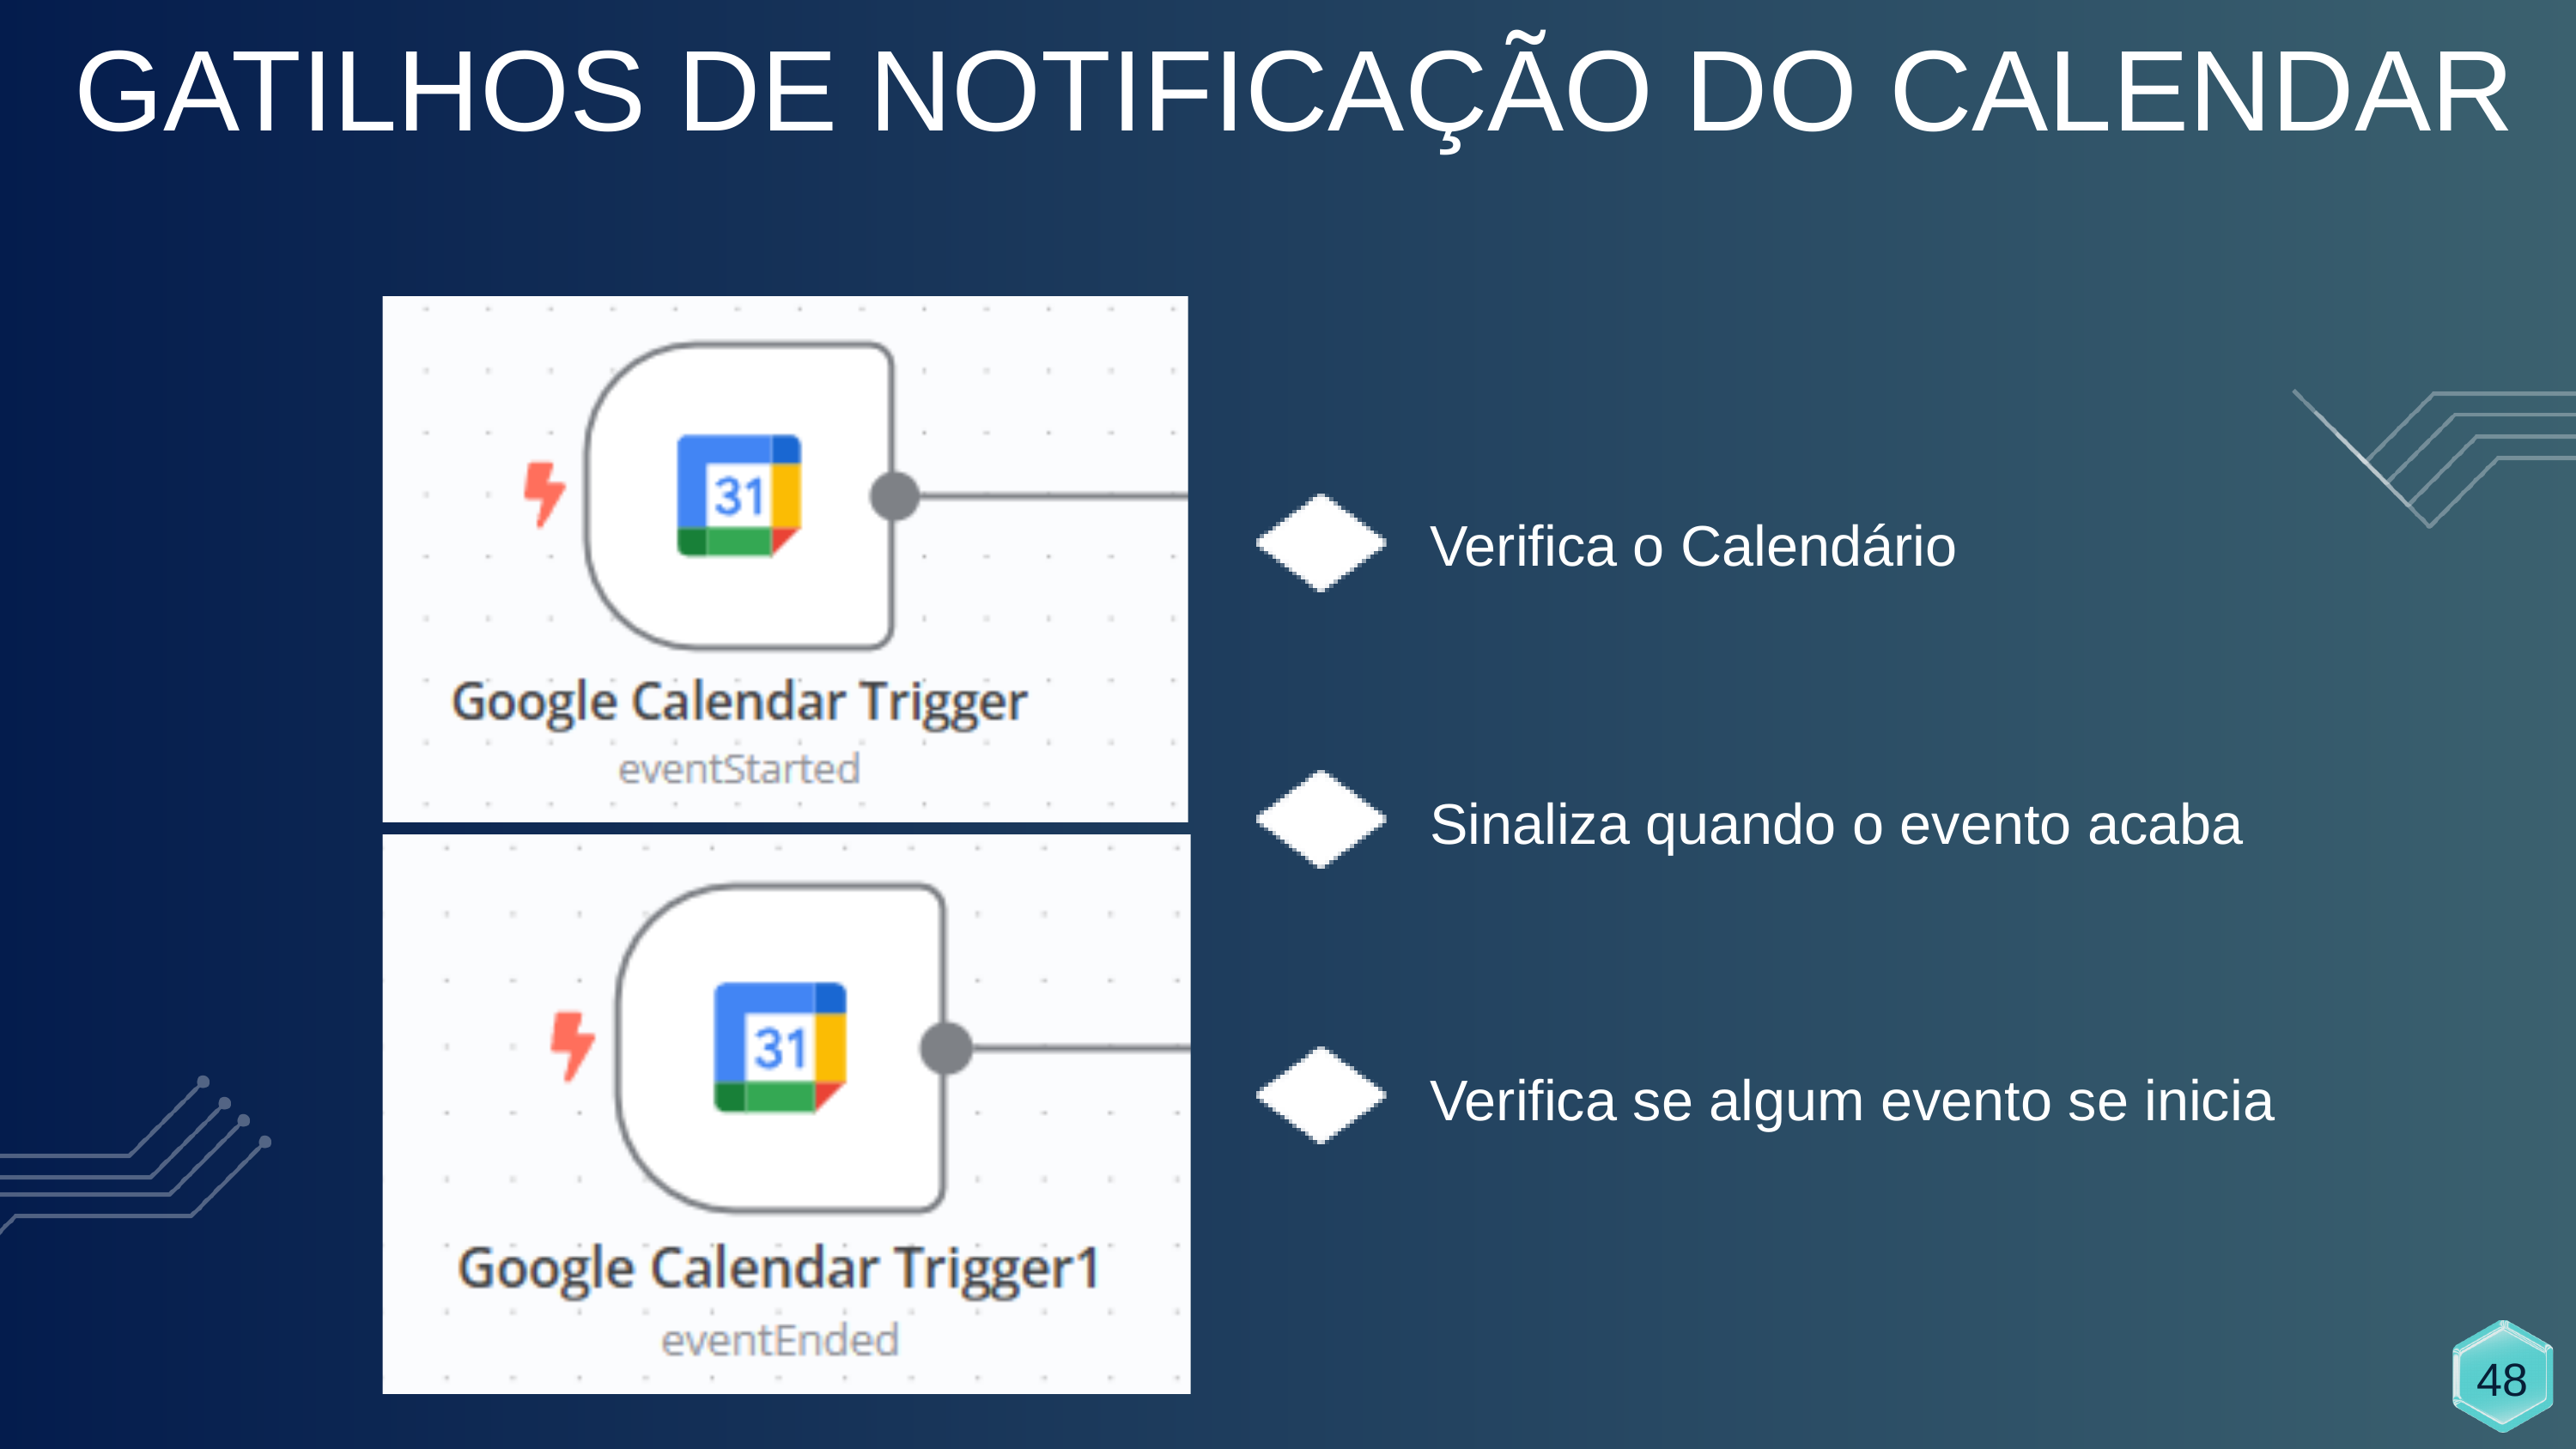

GATILHOS DE NOTIFICAÇÃO DO CALENDAR

Verifica o Calendário

Sinaliza quando o evento acaba

Verifica se algum evento se inicia

48